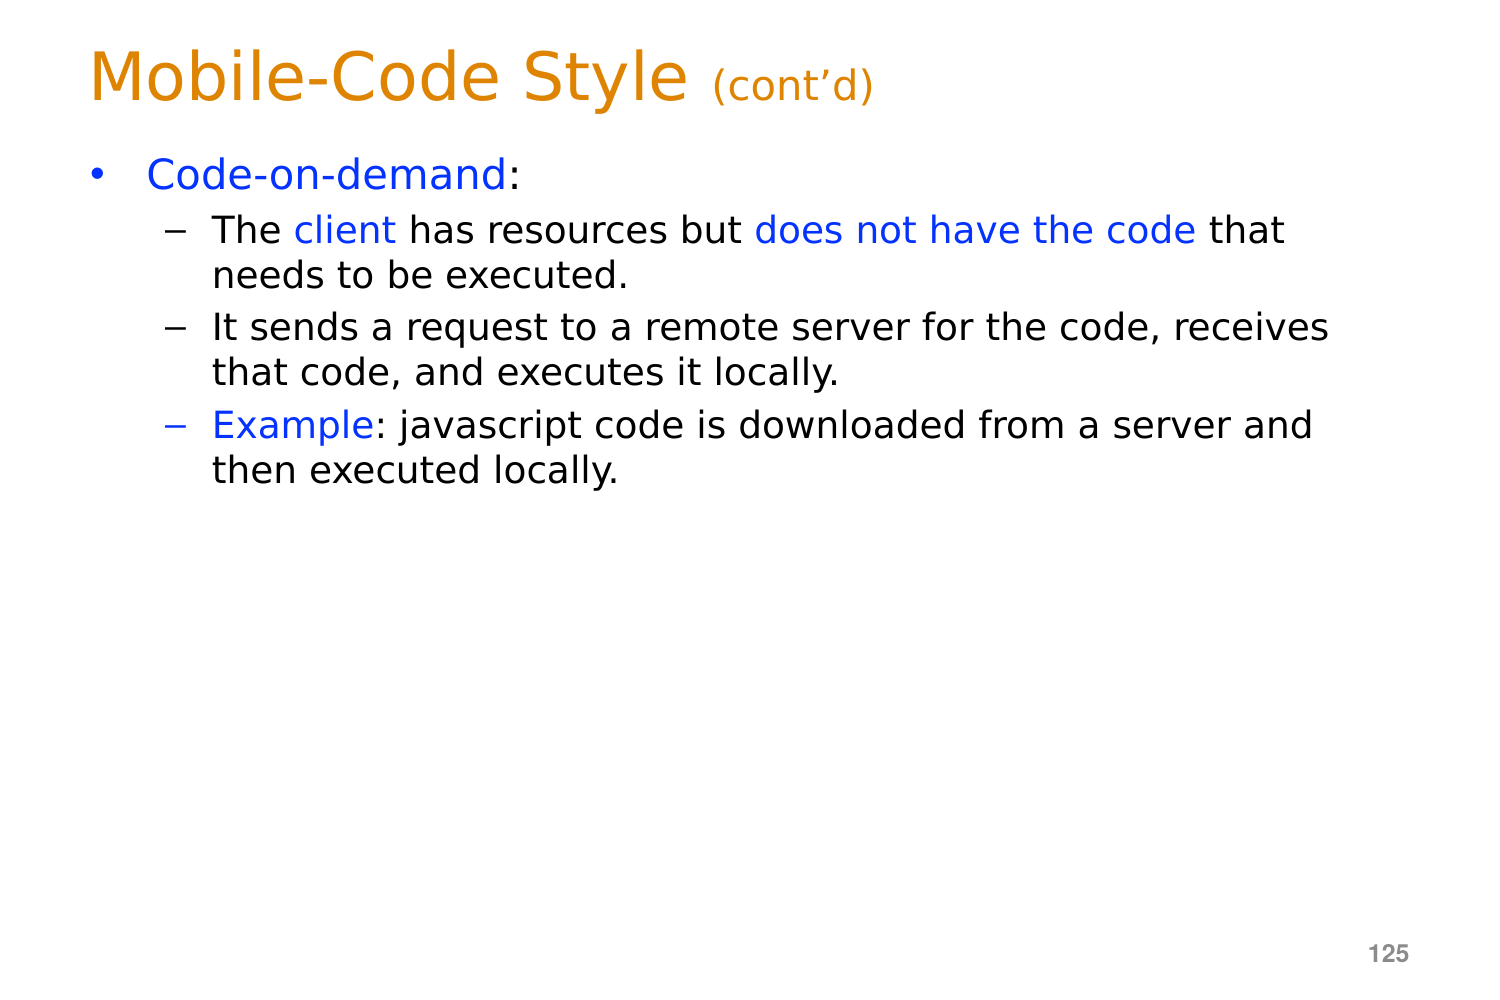

# Mobile-Code Style (cont’d)
Code-on-demand:
The client has resources but does not have the code that needs to be executed.
It sends a request to a remote server for the code, receives that code, and executes it locally.
Example: javascript code is downloaded from a server and then executed locally.

125